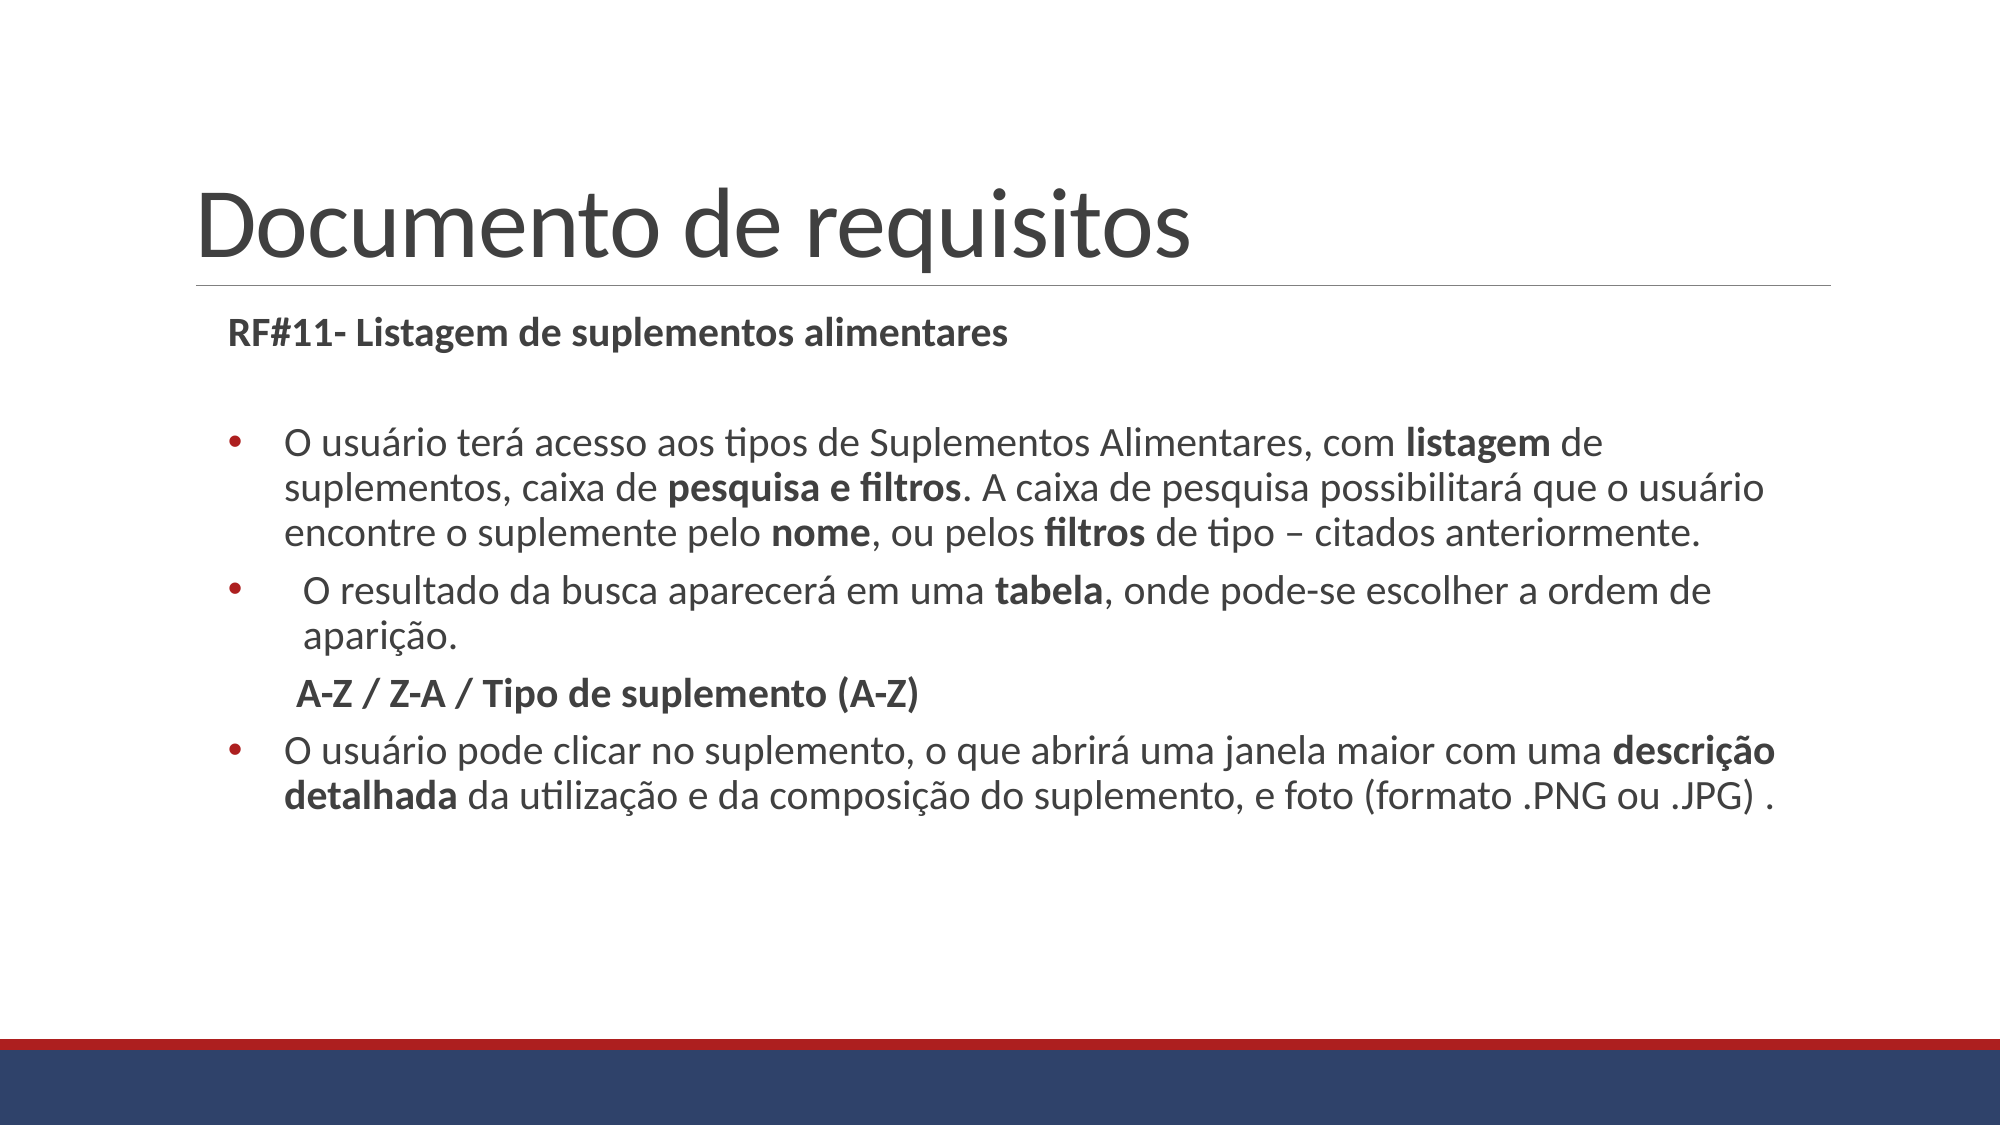

# Documento de requisitos
RF#11- Listagem de suplementos alimentares

O usuário terá acesso aos tipos de Suplementos Alimentares, com listagem de suplementos, caixa de pesquisa e filtros. A caixa de pesquisa possibilitará que o usuário encontre o suplemente pelo nome, ou pelos filtros de tipo – citados anteriormente.
O resultado da busca aparecerá em uma tabela, onde pode-se escolher a ordem de aparição.
    A-Z / Z-A / Tipo de suplemento (A-Z)
O usuário pode clicar no suplemento, o que abrirá uma janela maior com uma descrição detalhada da utilização e da composição do suplemento, e foto (formato .PNG ou .JPG) .